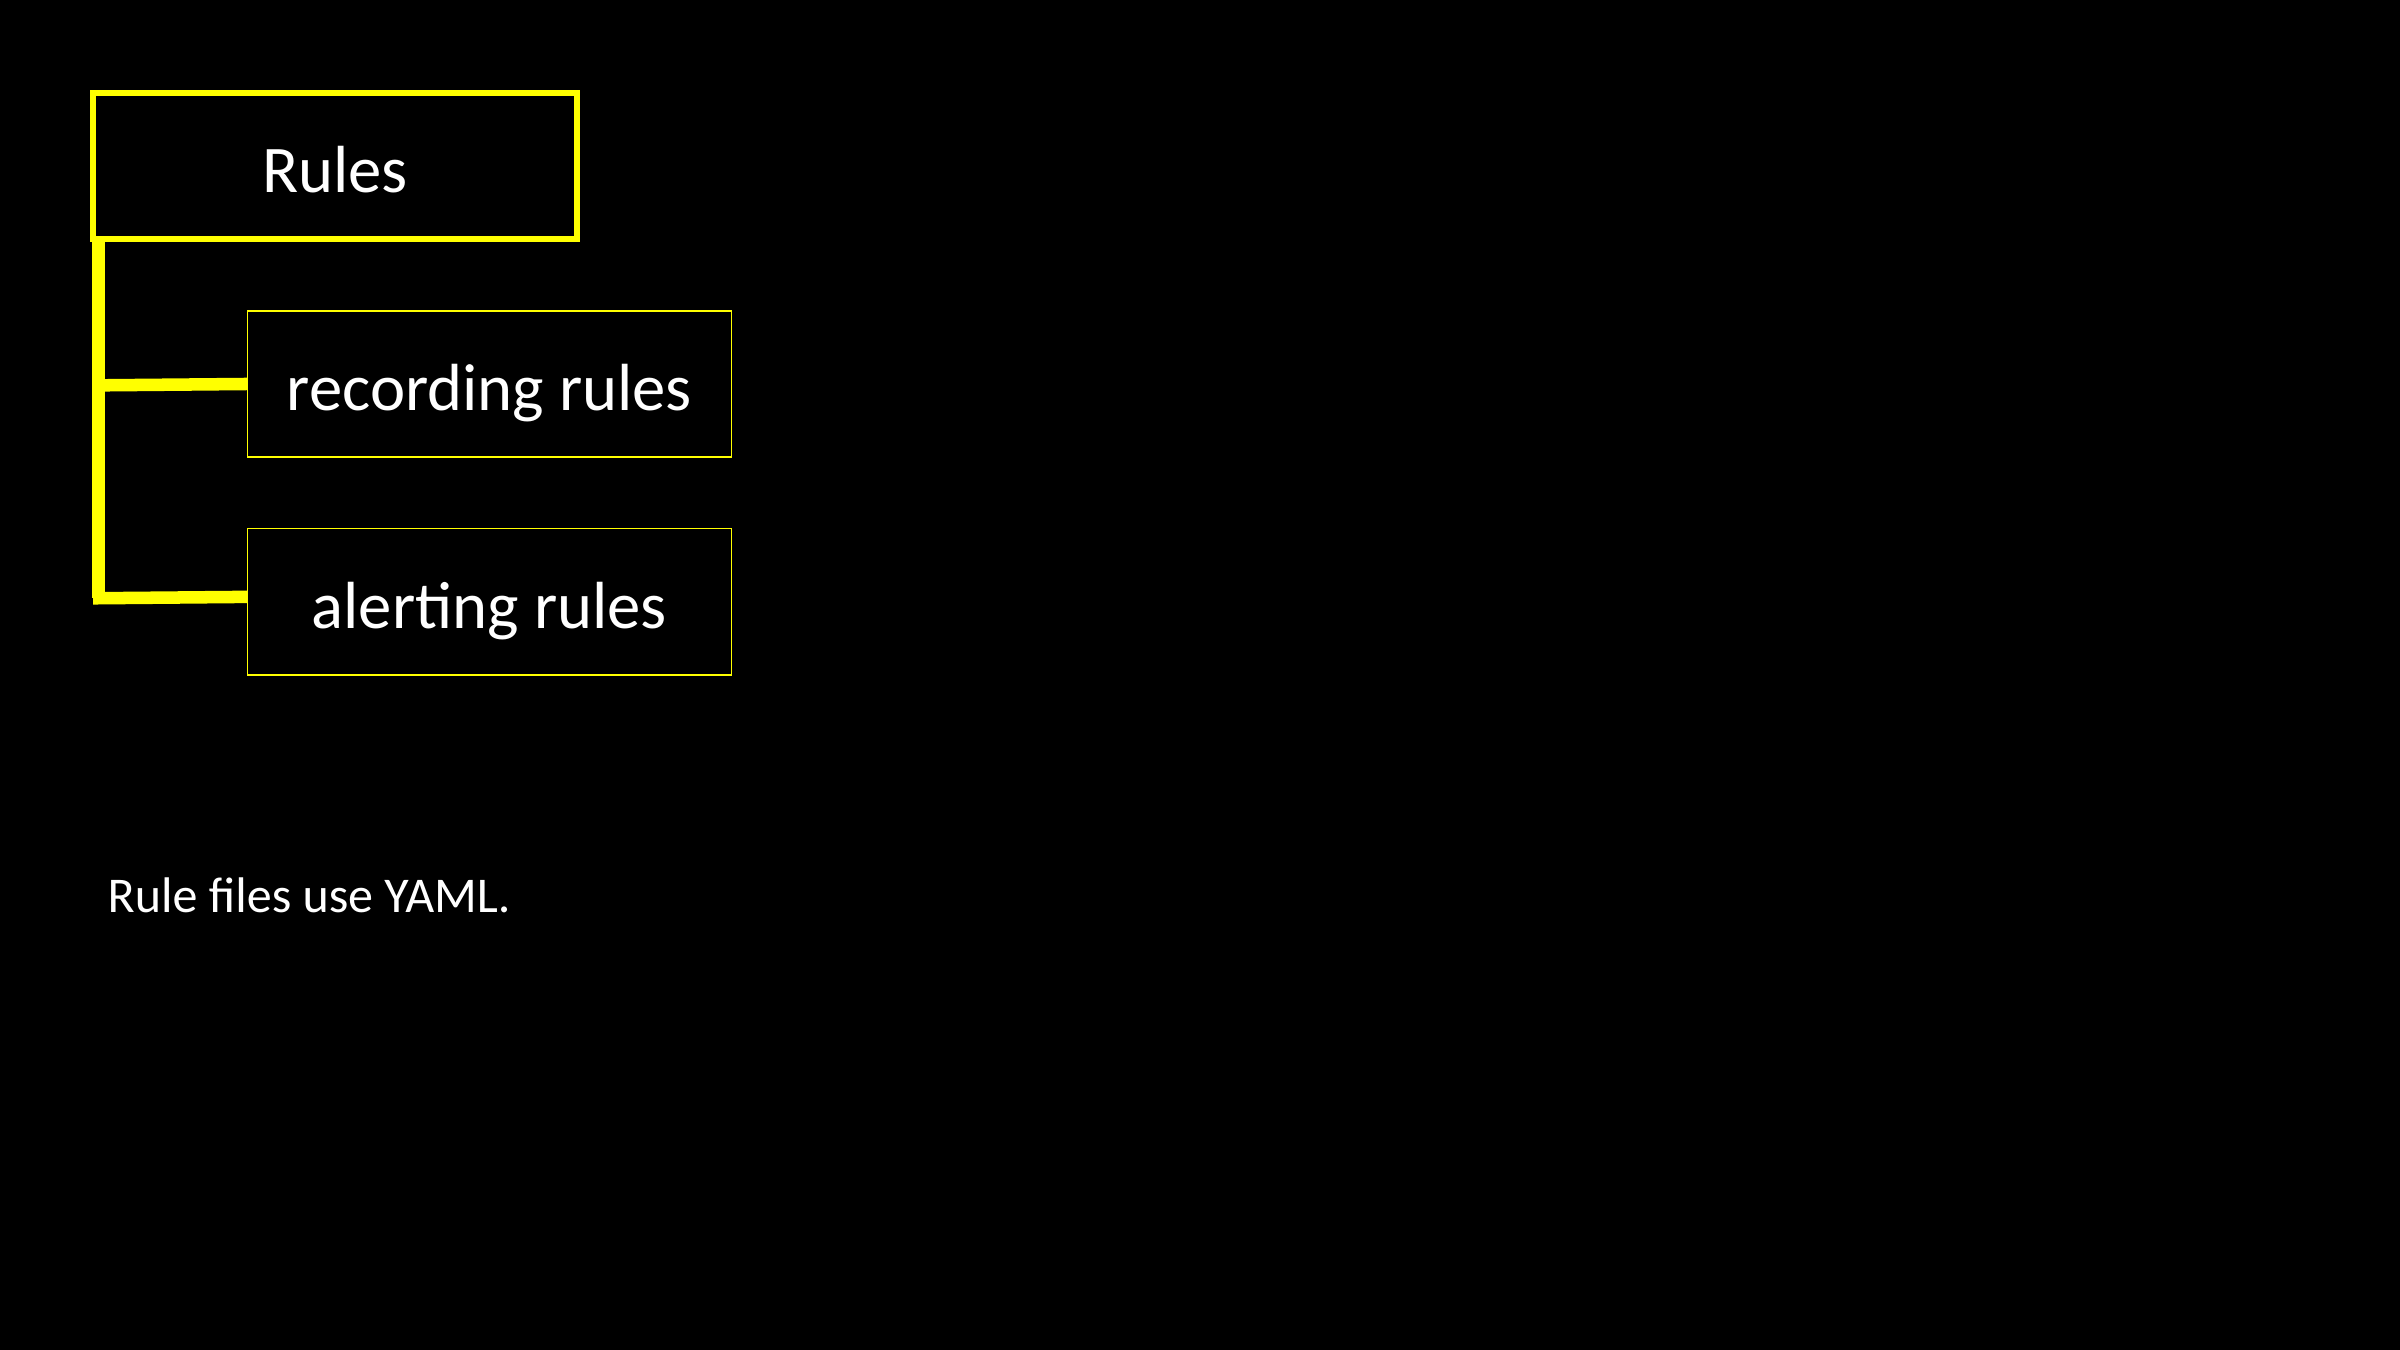

#

Rules
recording rules
alerting rules
Rule files use YAML.